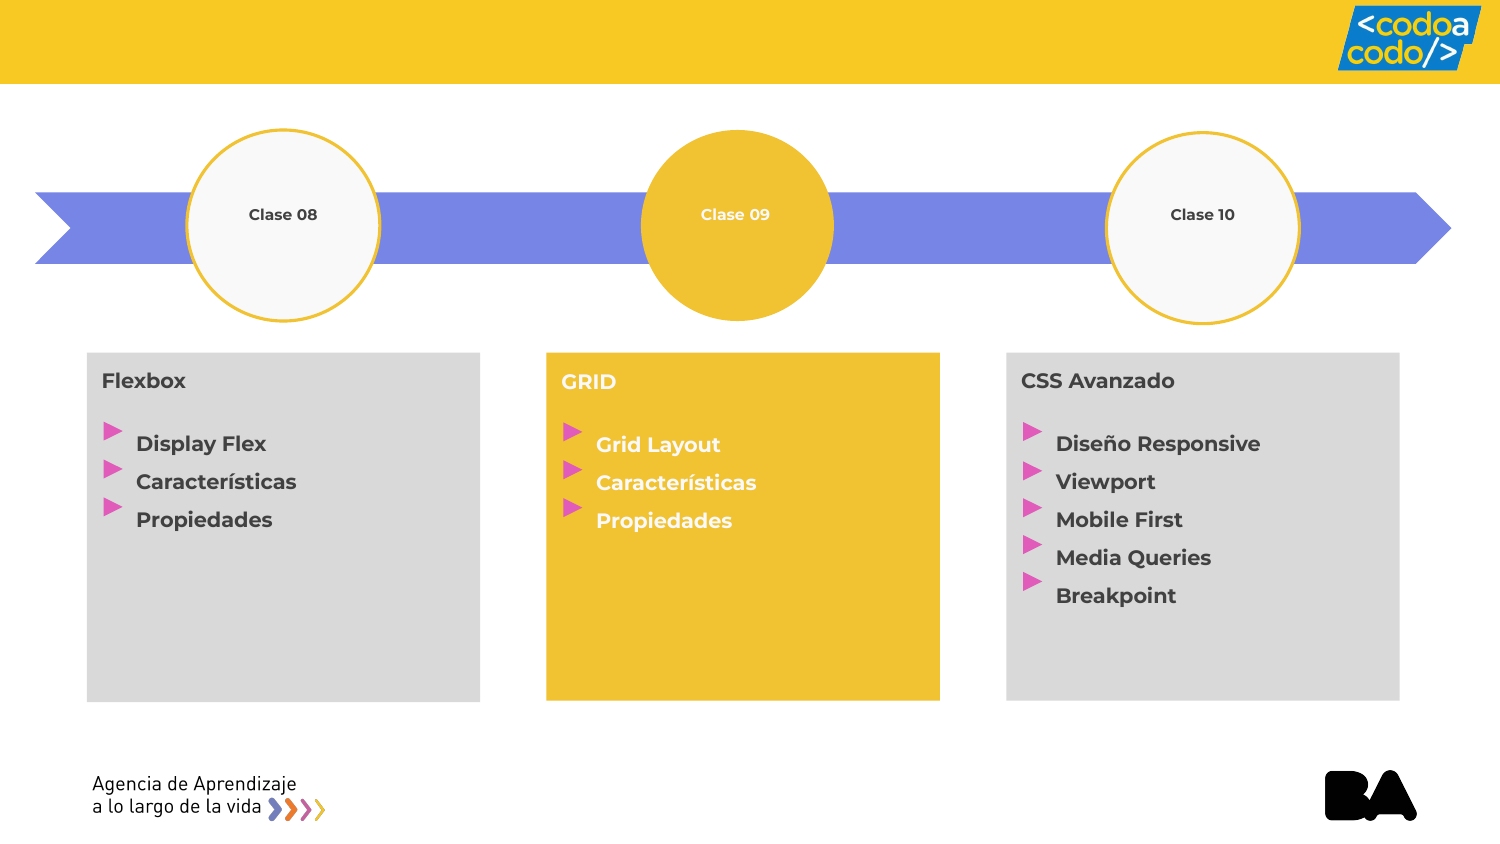

# Clase 08
Clase 09
Clase 10
Flexbox

      Display Flex
      Características
      Propiedades

CSS Avanzado

      Diseño Responsive
      Viewport
      Mobile First
      Media Queries
      Breakpoint

GRID

      Grid Layout
      Características
      Propiedades